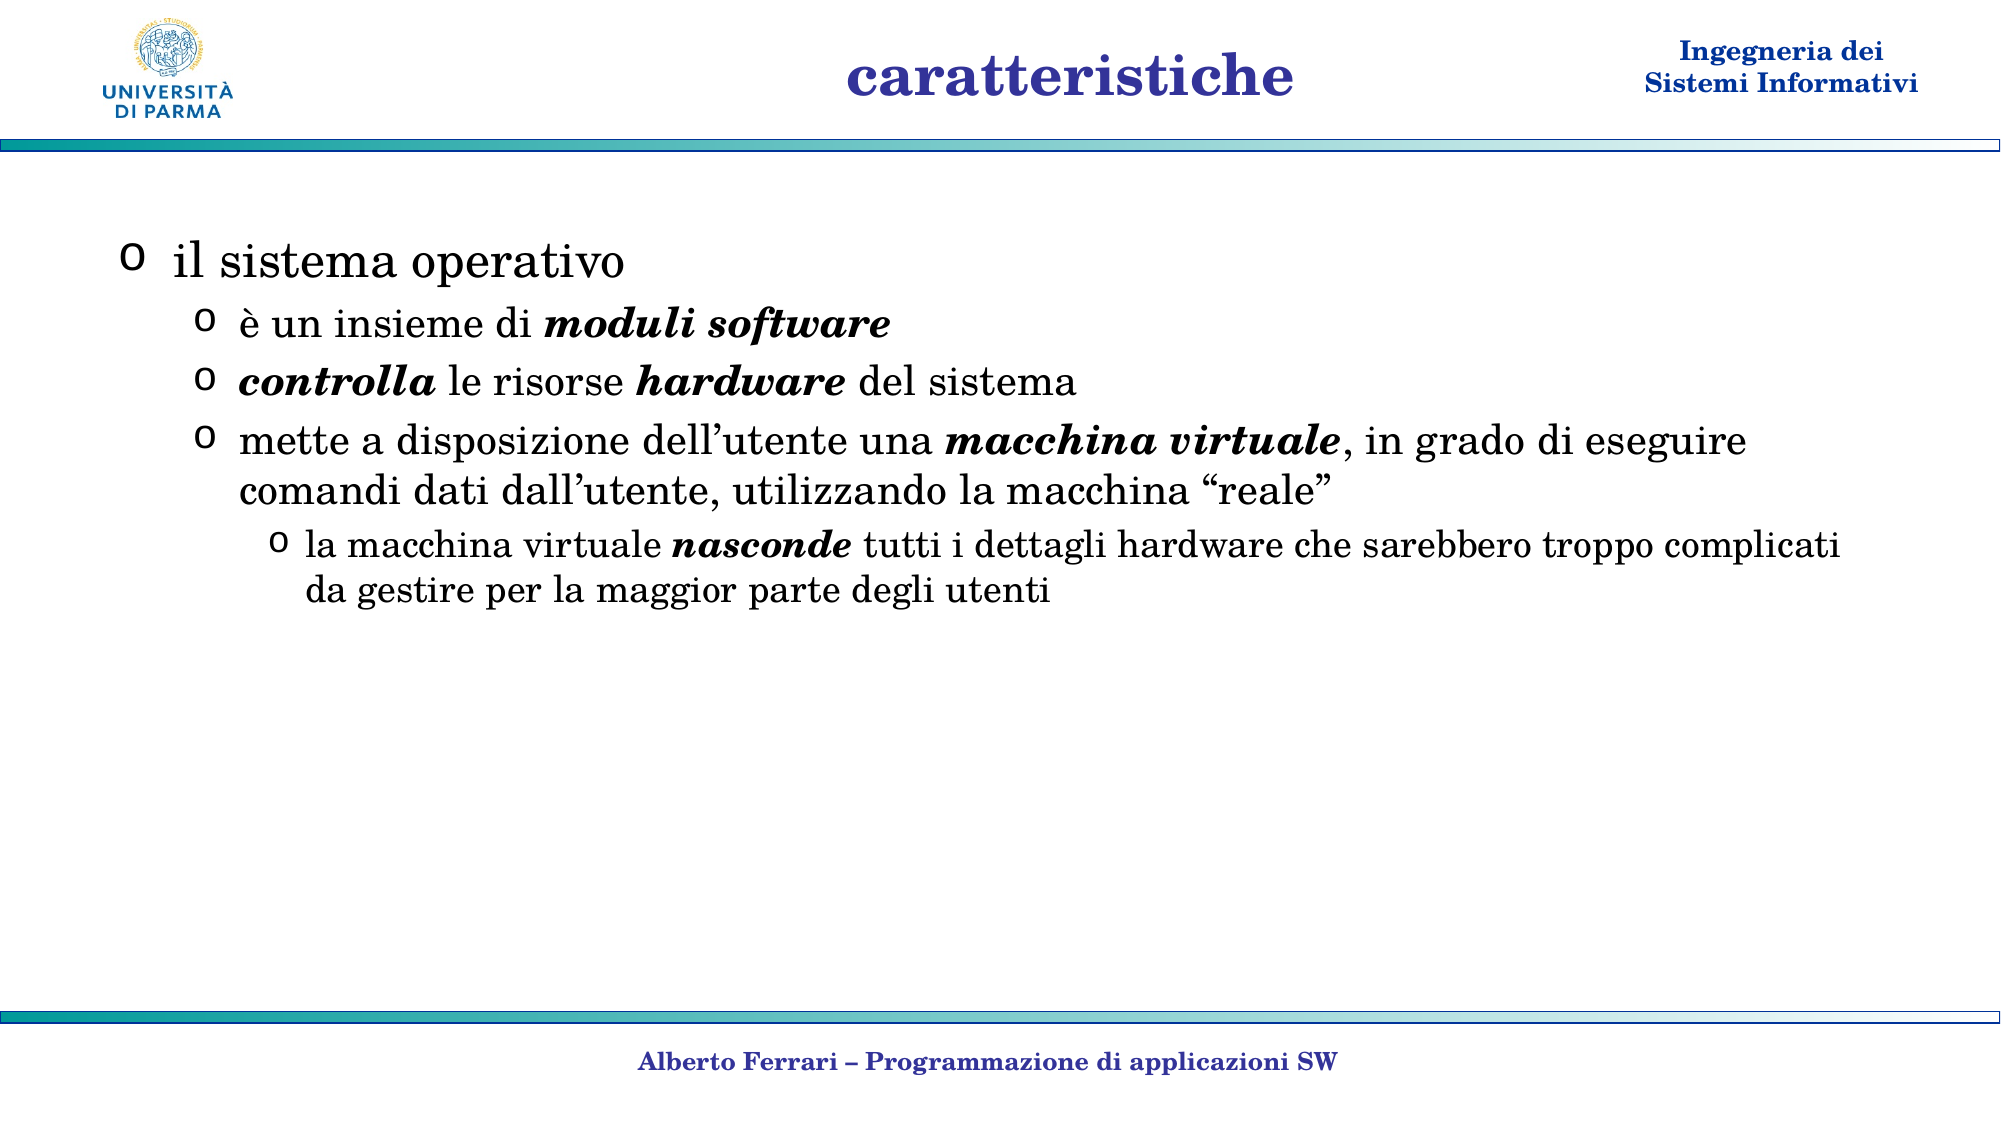

# caratteristiche
il sistema operativo
è un insieme di moduli software
controlla le risorse hardware del sistema
mette a disposizione dell’utente una macchina virtuale, in grado di eseguire comandi dati dall’utente, utilizzando la macchina “reale”
la macchina virtuale nasconde tutti i dettagli hardware che sarebbero troppo complicati da gestire per la maggior parte degli utenti

Alberto Ferrari – Programmazione di applicazioni SW